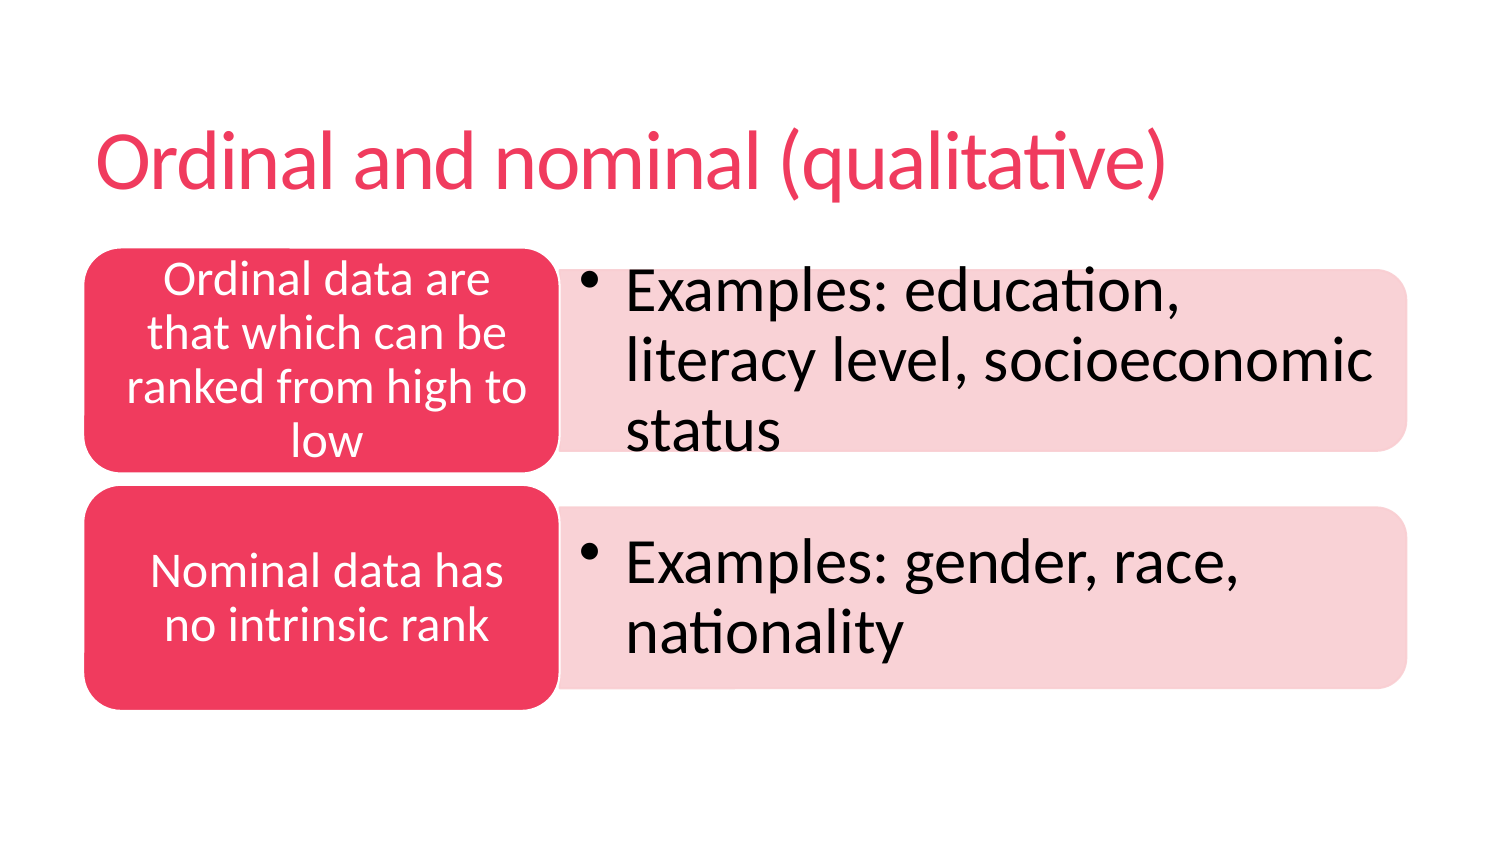

# Ordinal and nominal (qualitative)
Examples: education, literacy level, socioeconomic status
Ordinal data are that which can be ranked from high to low
Examples: gender, race, nationality
Nominal data has no intrinsic rank